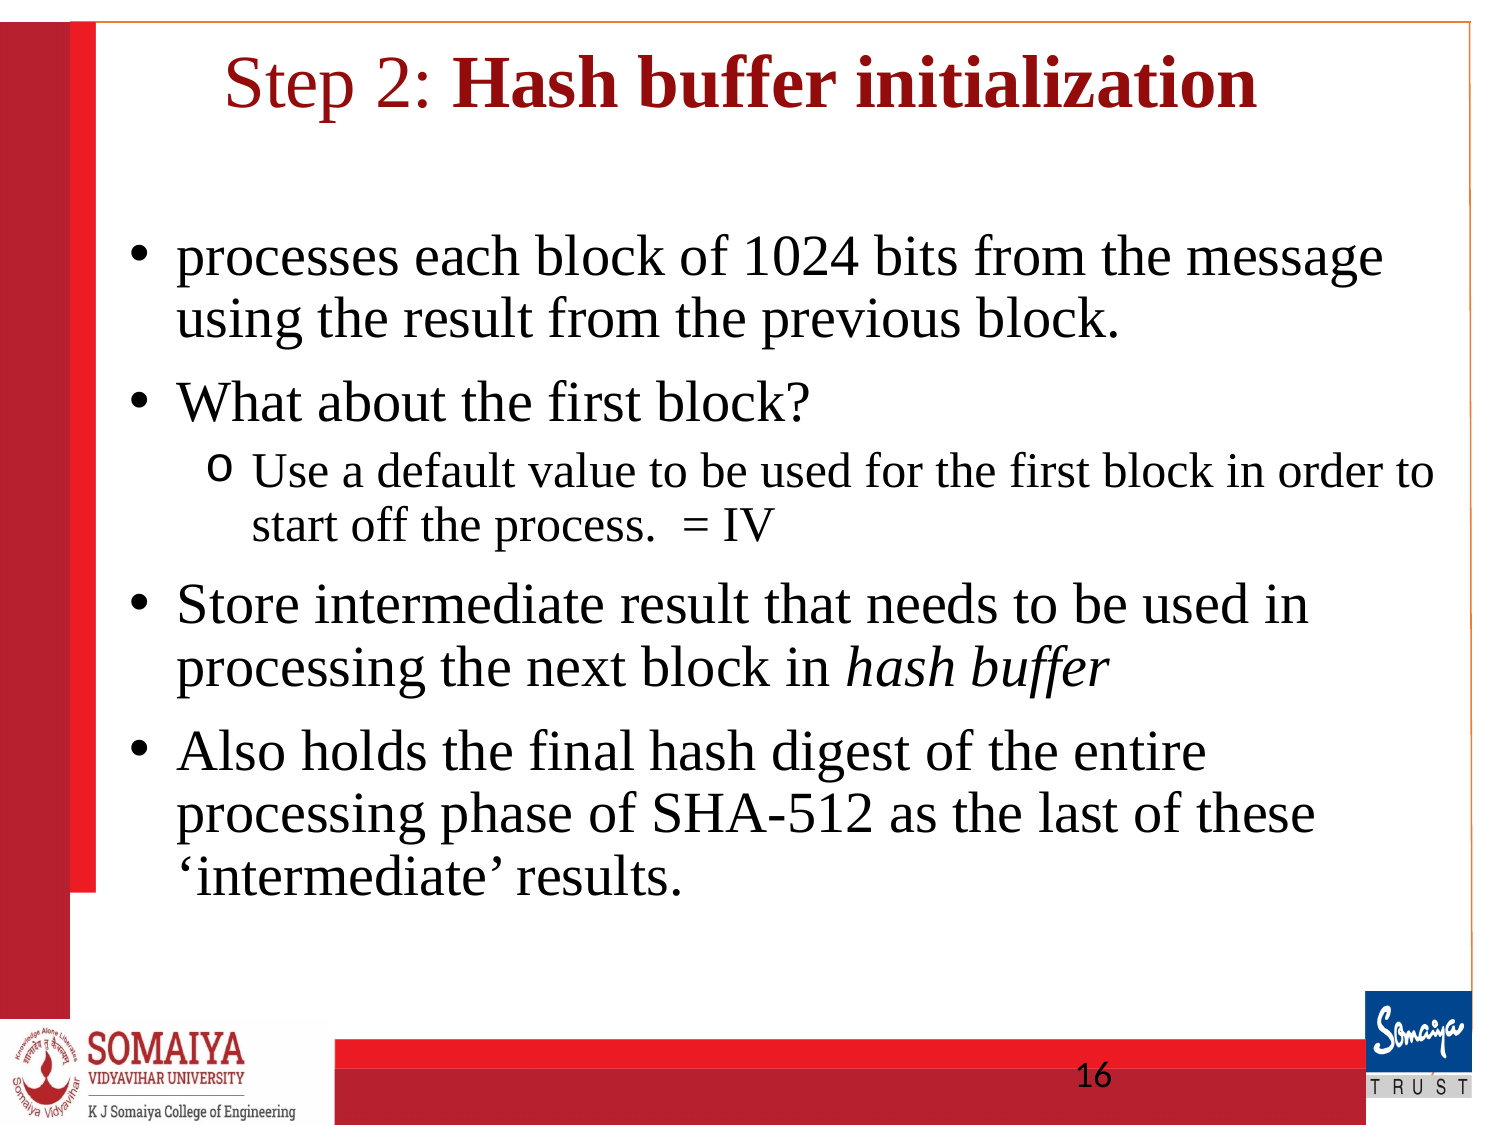

# Step 2: Hash buffer initialization
processes each block of 1024 bits from the message using the result from the previous block.
What about the first block?
Use a default value to be used for the first block in order to start off the process.  = IV
Store intermediate result that needs to be used in processing the next block in hash buffer
Also holds the final hash digest of the entire processing phase of SHA-512 as the last of these ‘intermediate’ results.
16